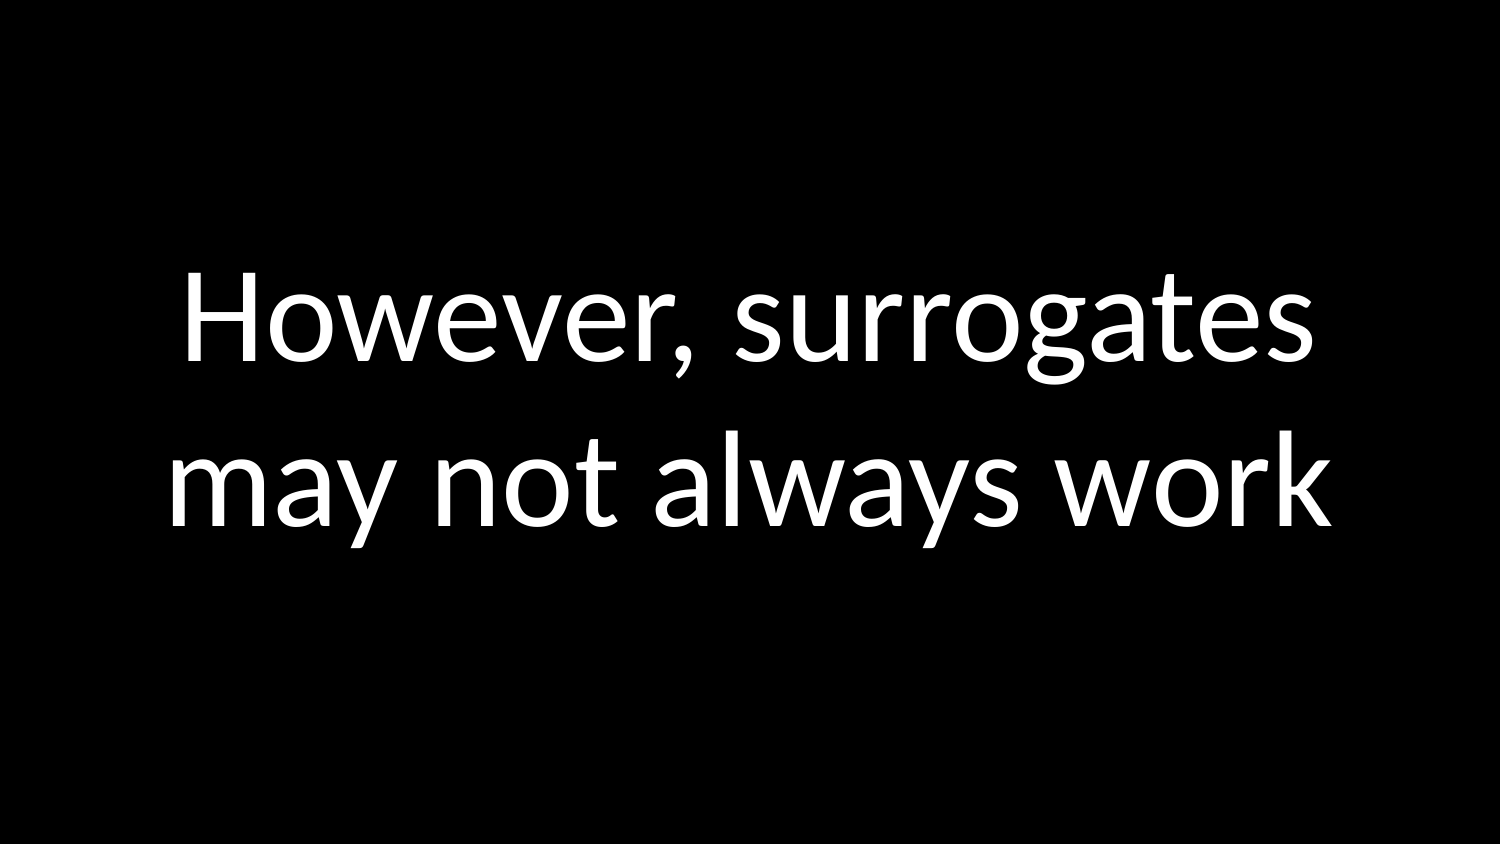

# However, surrogates may not always work